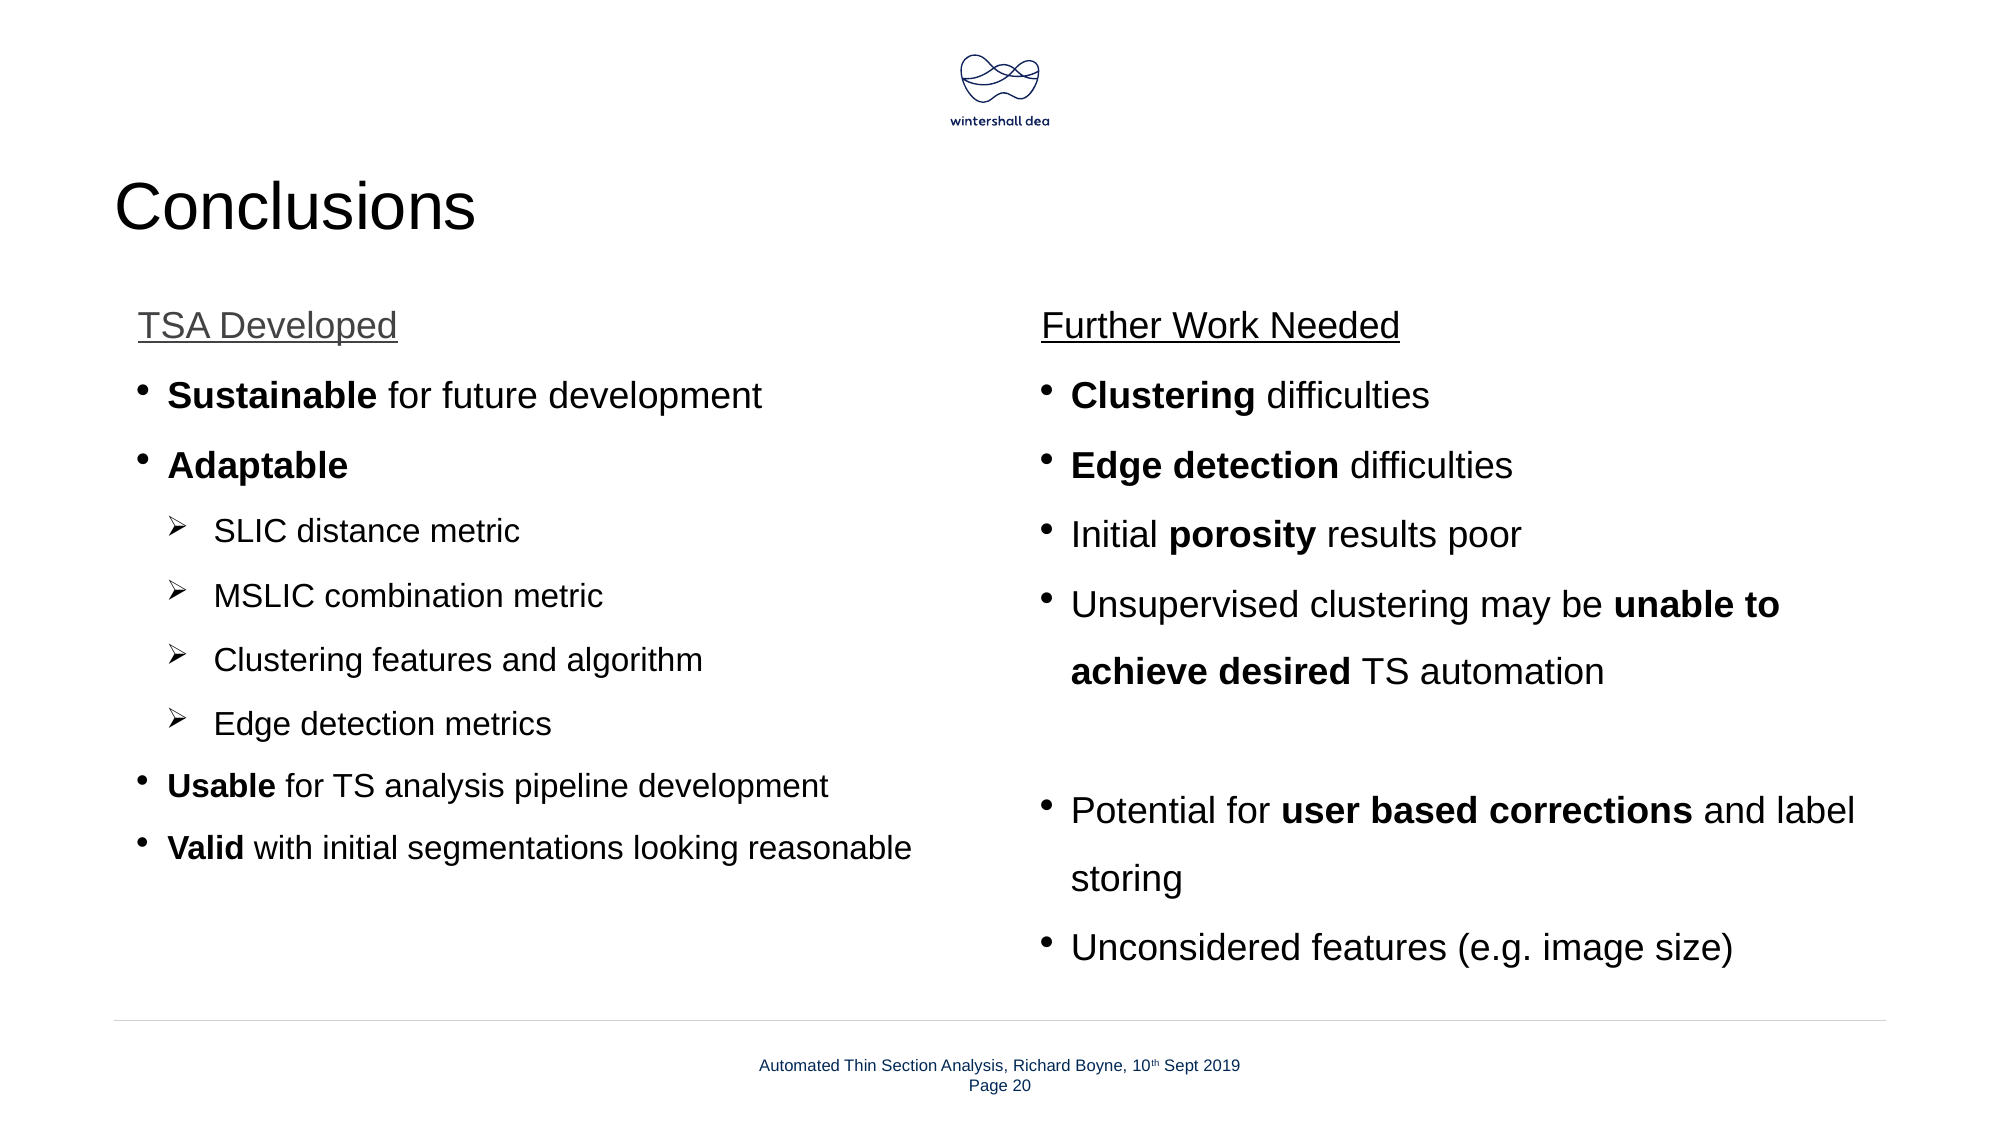

Conclusions
TSA Developed
Sustainable for future development
Adaptable
SLIC distance metric
MSLIC combination metric
Clustering features and algorithm
Edge detection metrics
Usable for TS analysis pipeline development
Valid with initial segmentations looking reasonable
Further Work Needed
Clustering difficulties
Edge detection difficulties
Initial porosity results poor
Unsupervised clustering may be unable to achieve desired TS automation

Potential for user based corrections and label storing
Unconsidered features (e.g. image size)

Automated Thin Section Analysis, Richard Boyne, 10th Sept 2019
Page 20